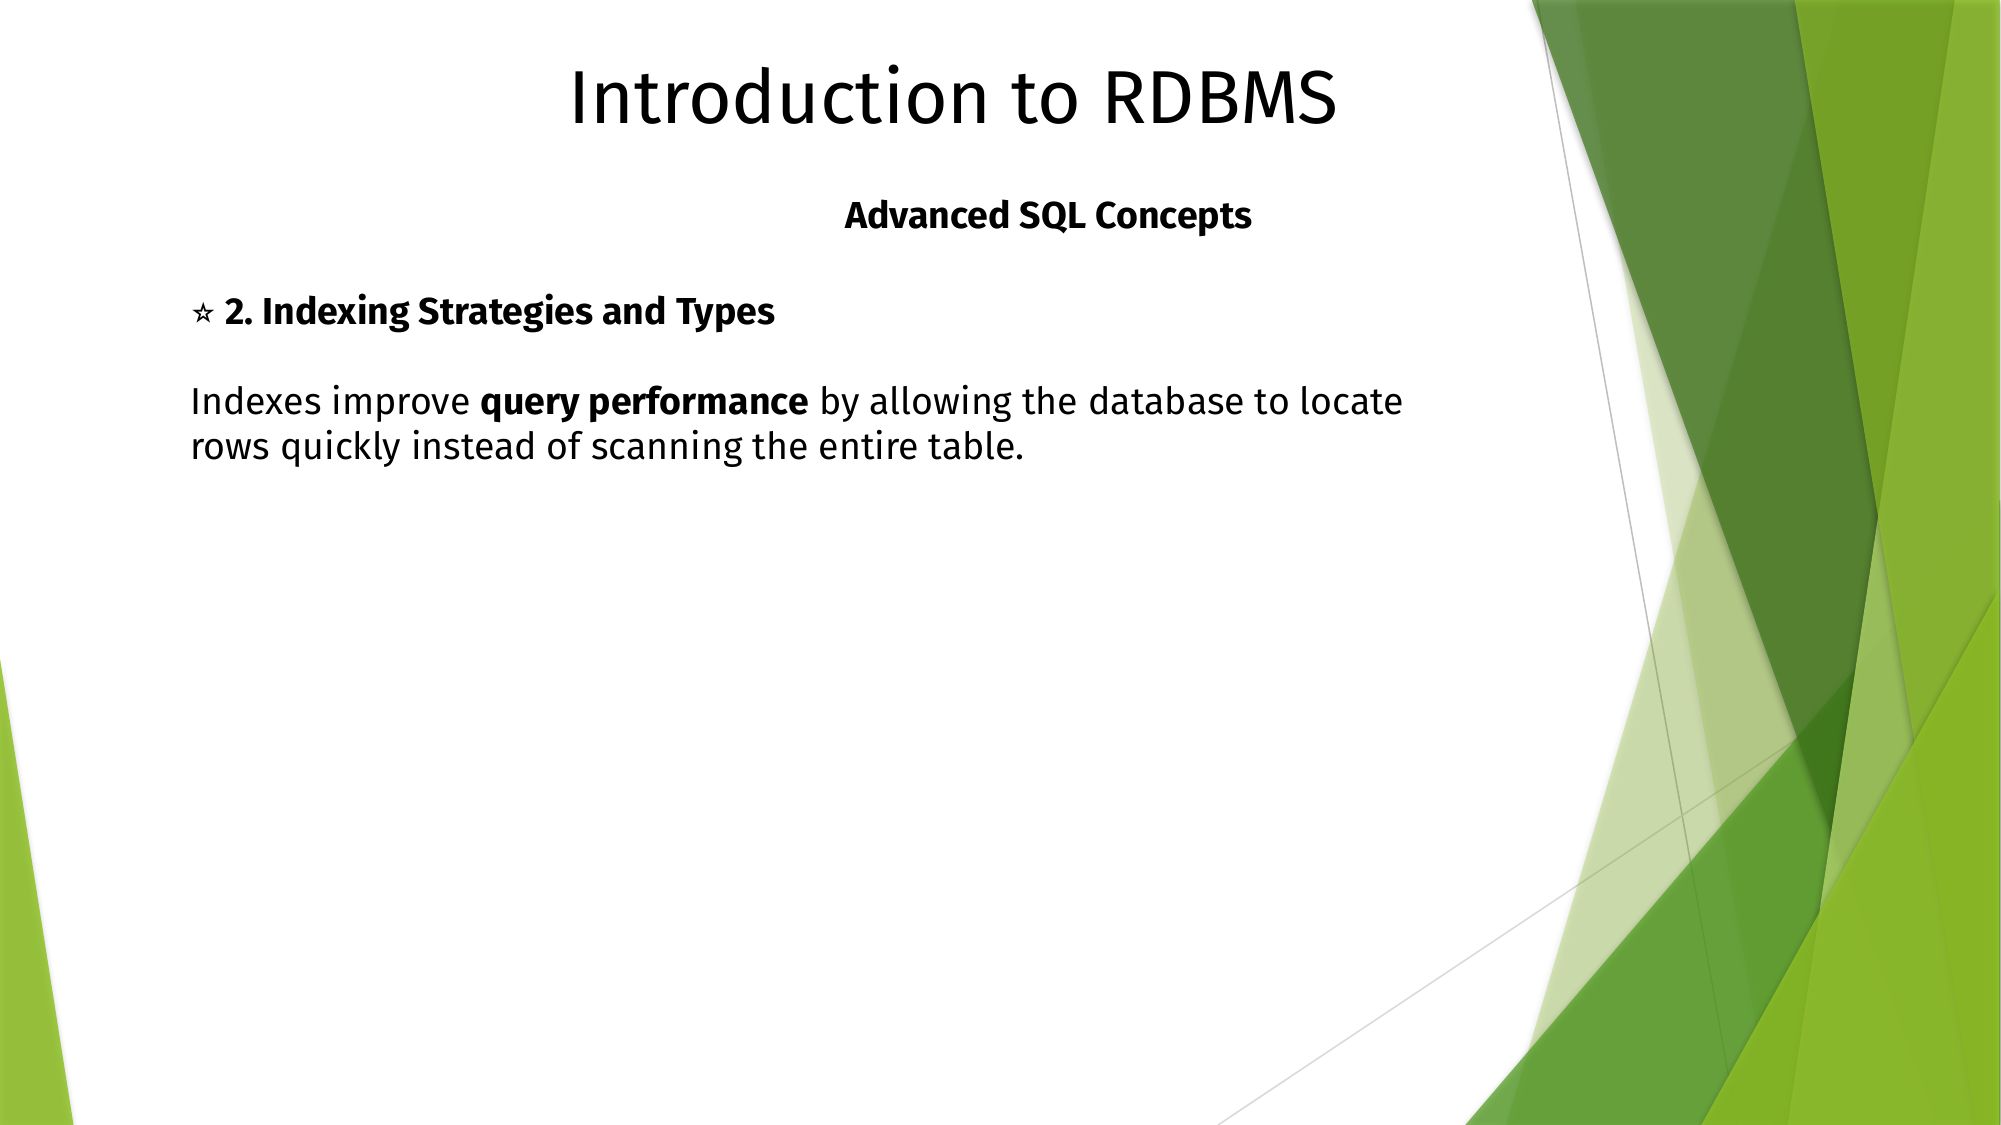

# Introduction to RDBMS
			Advanced SQL Concepts
⭐ 2. Indexing Strategies and Types

Indexes improve query performance by allowing the database to locate rows quickly instead of scanning the entire table.